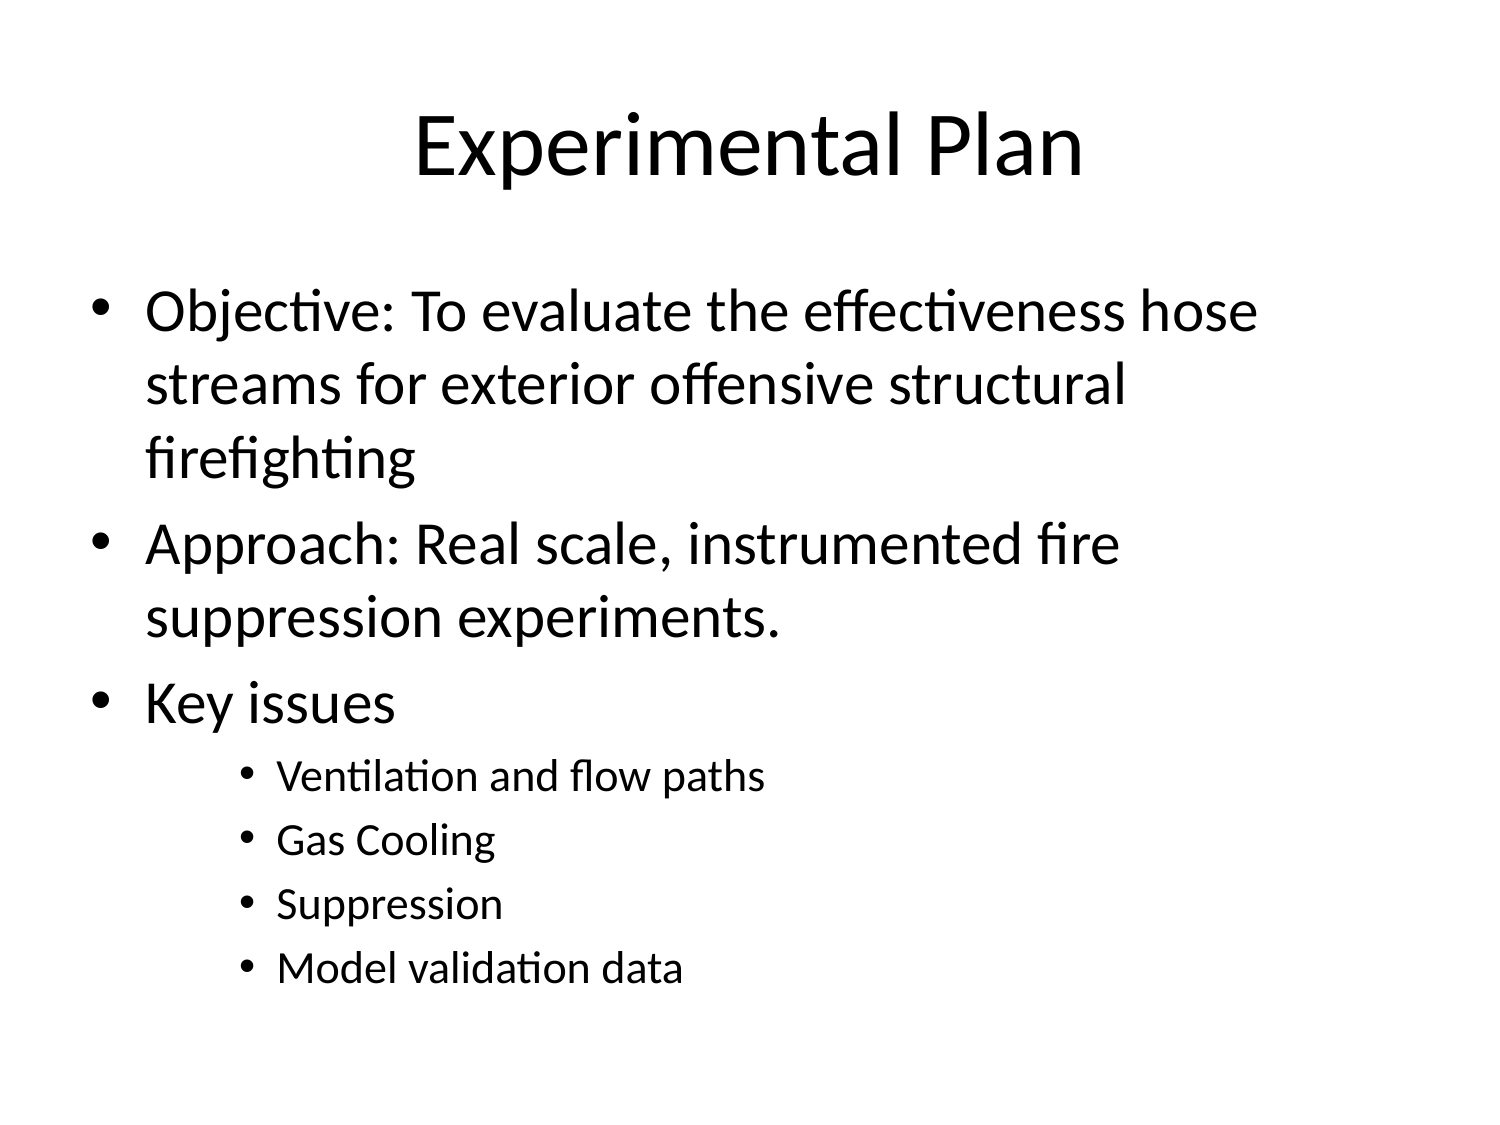

# Experimental Plan
Objective: To evaluate the effectiveness hose streams for exterior offensive structural firefighting
Approach: Real scale, instrumented fire suppression experiments.
Key issues
Ventilation and flow paths
Gas Cooling
Suppression
Model validation data